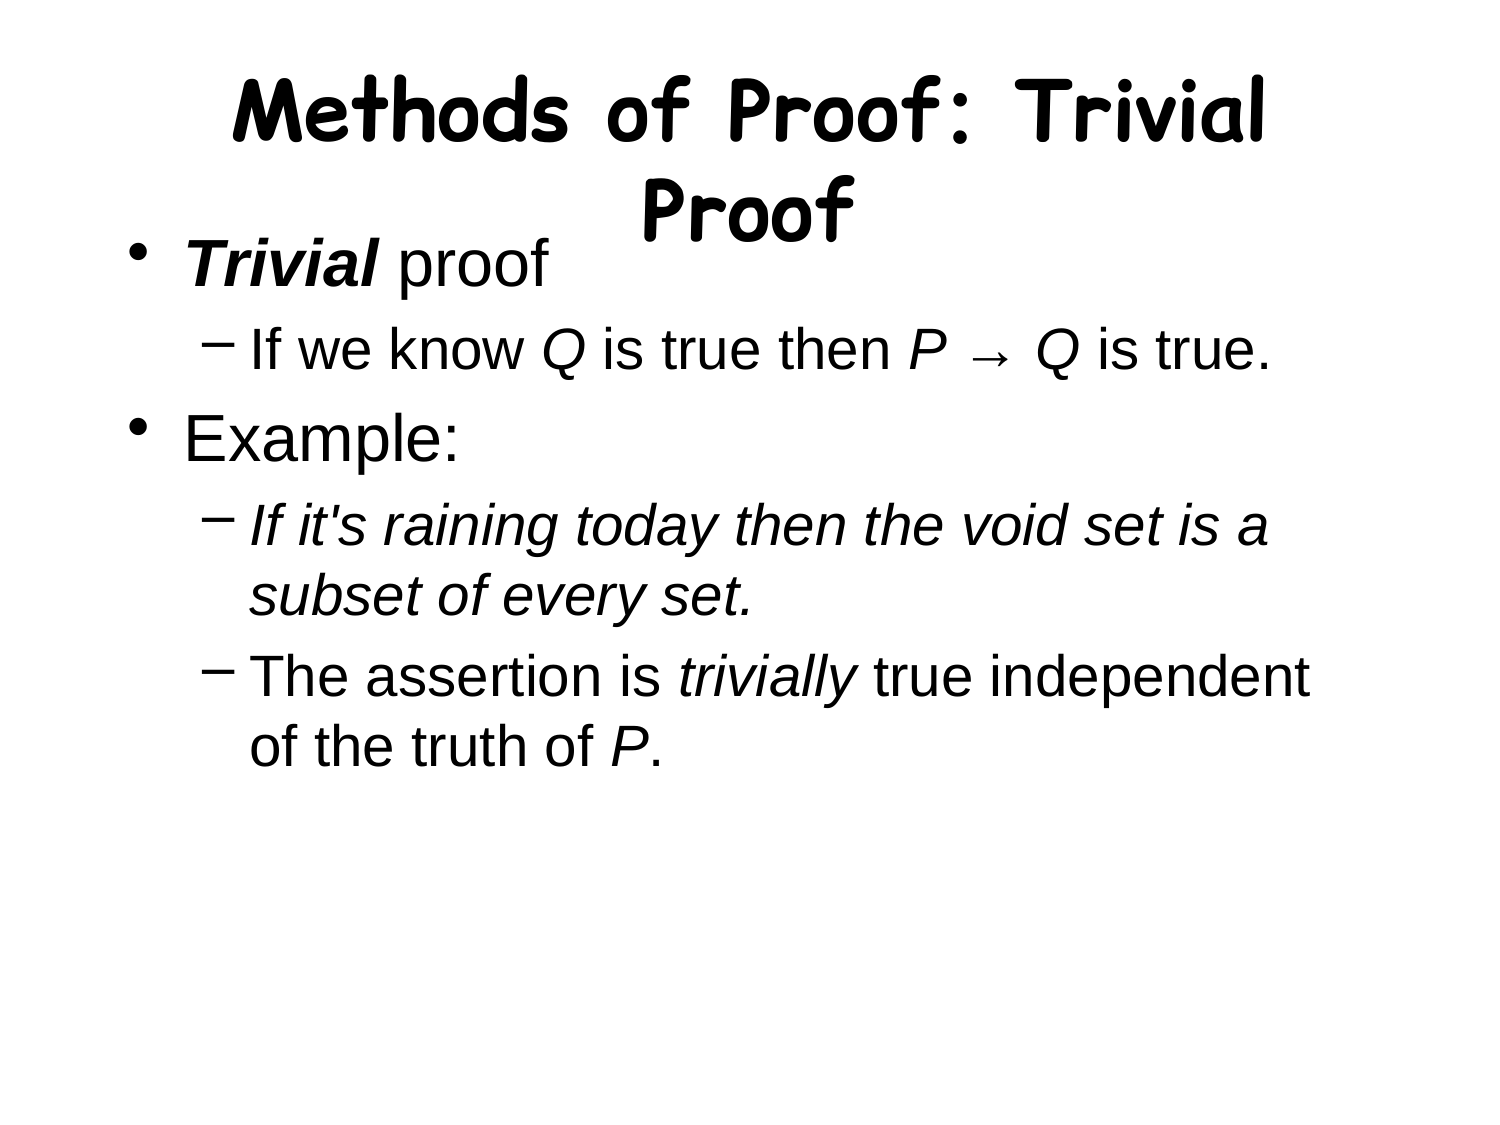

Methods of Proof: Trivial Proof
Trivial proof
If we know Q is true then P → Q is true.
Example:
If it's raining today then the void set is a subset of every set.
The assertion is trivially true independent of the truth of P.

P. 1